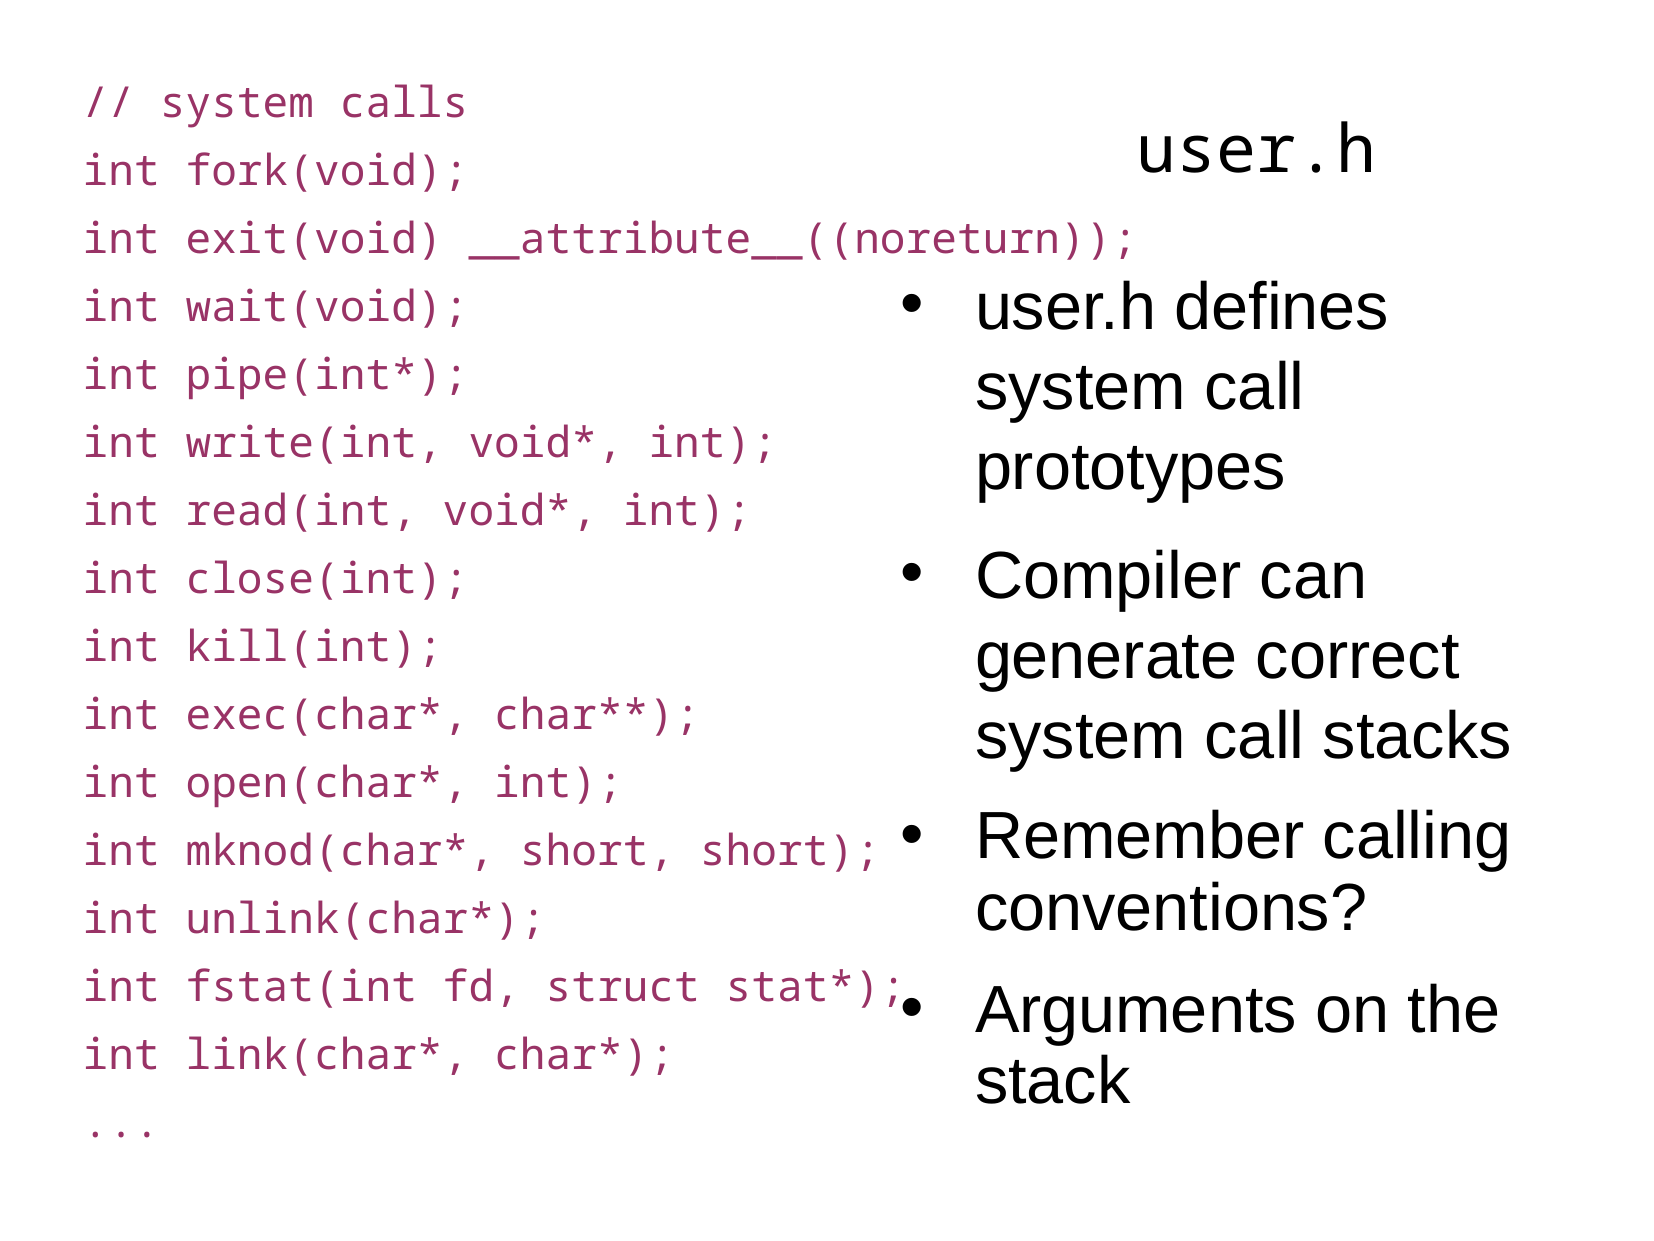

// system calls
int fork(void);
int exit(void) __attribute__((noreturn));
int wait(void);
int pipe(int*);
int write(int, void*, int);
int read(int, void*, int);
int close(int);
int kill(int);
int exec(char*, char**);
int open(char*, int);
int mknod(char*, short, short);
int unlink(char*);
int fstat(int fd, struct stat*);
int link(char*, char*);
...
user.h
user.h defines system call prototypes
Compiler can generate correct system call stacks
Remember calling conventions?
Arguments on the stack